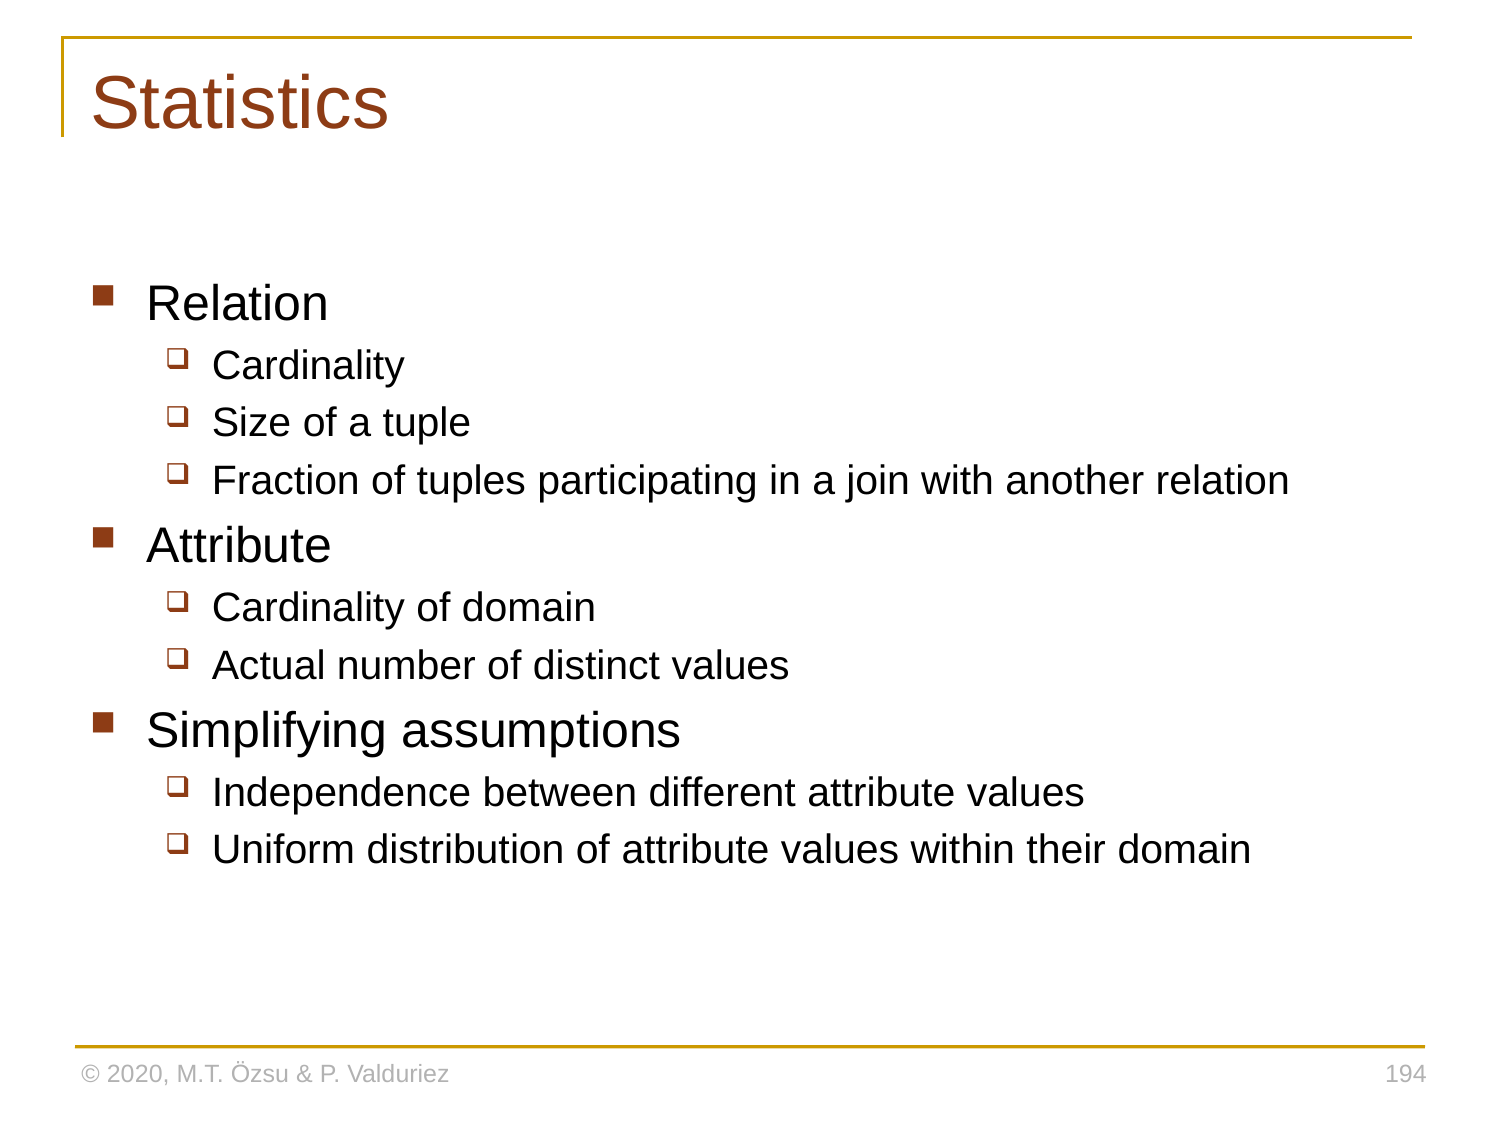

# Statistics
Relation
Cardinality
Size of a tuple
Fraction of tuples participating in a join with another relation
Attribute
Cardinality of domain
Actual number of distinct values
Simplifying assumptions
Independence between different attribute values
Uniform distribution of attribute values within their domain
© 2020, M.T. Özsu & P. Valduriez
194